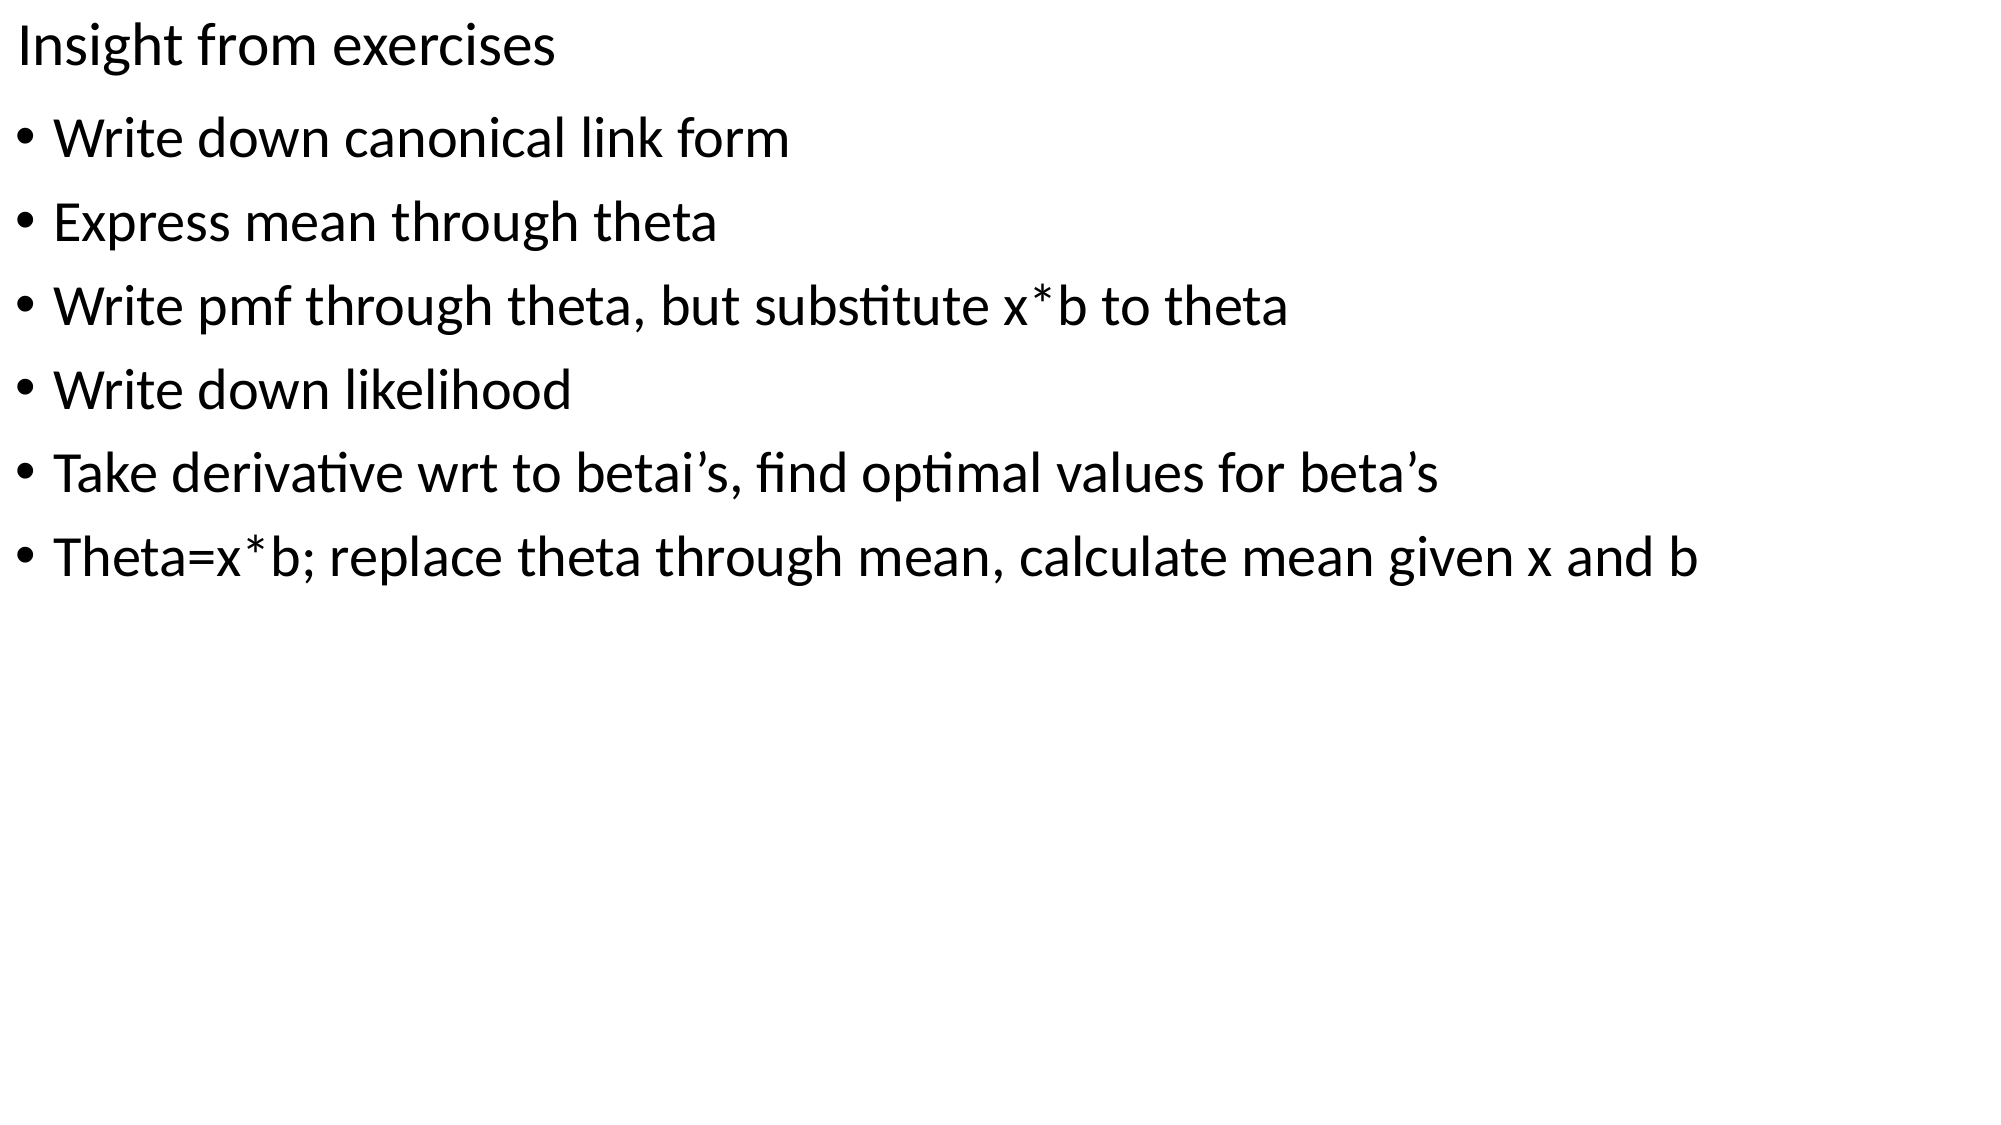

# Insight from exercises
Write down canonical link form
Express mean through theta
Write pmf through theta, but substitute x*b to theta
Write down likelihood
Take derivative wrt to betai’s, find optimal values for beta’s
Theta=x*b; replace theta through mean, calculate mean given x and b